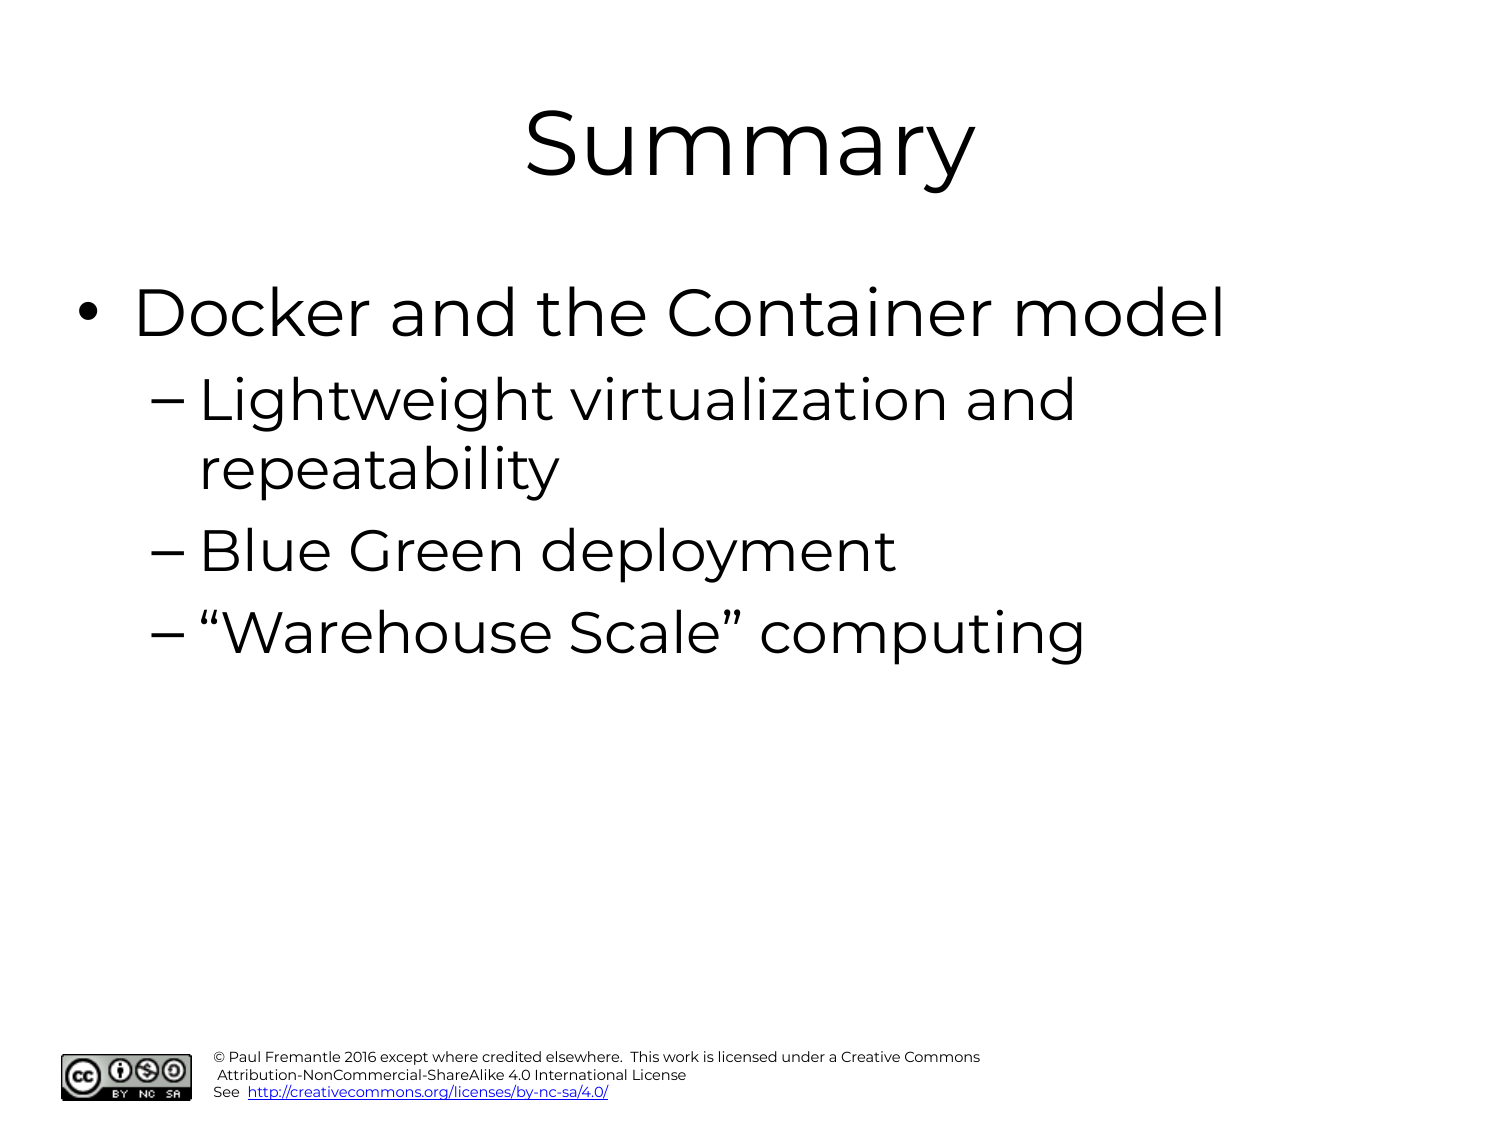

# Summary
Docker and the Container model
Lightweight virtualization and repeatability
Blue Green deployment
“Warehouse Scale” computing